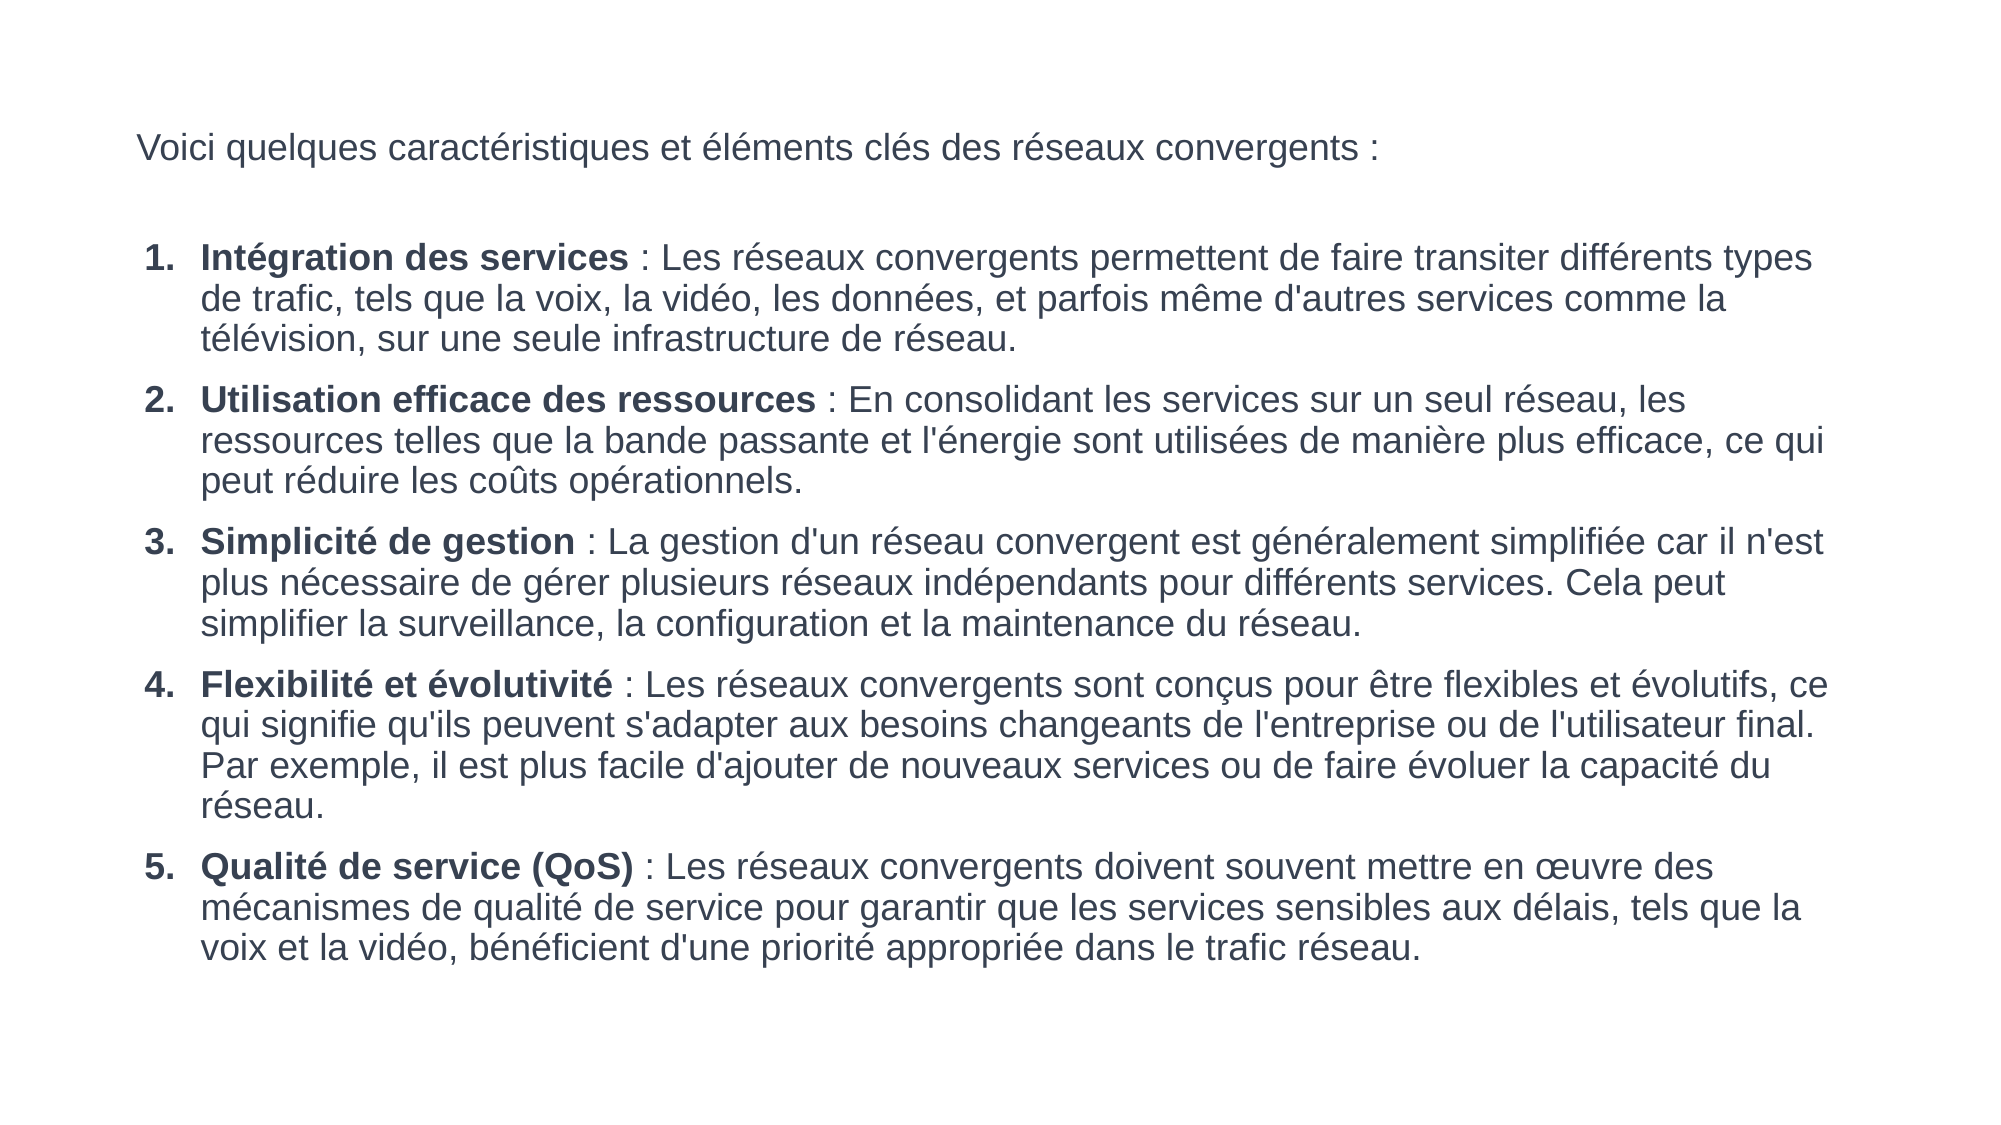

# Voici quelques caractéristiques et éléments clés des réseaux convergents :
Intégration des services : Les réseaux convergents permettent de faire transiter différents types de trafic, tels que la voix, la vidéo, les données, et parfois même d'autres services comme la télévision, sur une seule infrastructure de réseau.
Utilisation efficace des ressources : En consolidant les services sur un seul réseau, les ressources telles que la bande passante et l'énergie sont utilisées de manière plus efficace, ce qui peut réduire les coûts opérationnels.
Simplicité de gestion : La gestion d'un réseau convergent est généralement simplifiée car il n'est plus nécessaire de gérer plusieurs réseaux indépendants pour différents services. Cela peut simplifier la surveillance, la configuration et la maintenance du réseau.
Flexibilité et évolutivité : Les réseaux convergents sont conçus pour être flexibles et évolutifs, ce qui signifie qu'ils peuvent s'adapter aux besoins changeants de l'entreprise ou de l'utilisateur final. Par exemple, il est plus facile d'ajouter de nouveaux services ou de faire évoluer la capacité du réseau.
Qualité de service (QoS) : Les réseaux convergents doivent souvent mettre en œuvre des mécanismes de qualité de service pour garantir que les services sensibles aux délais, tels que la voix et la vidéo, bénéficient d'une priorité appropriée dans le trafic réseau.